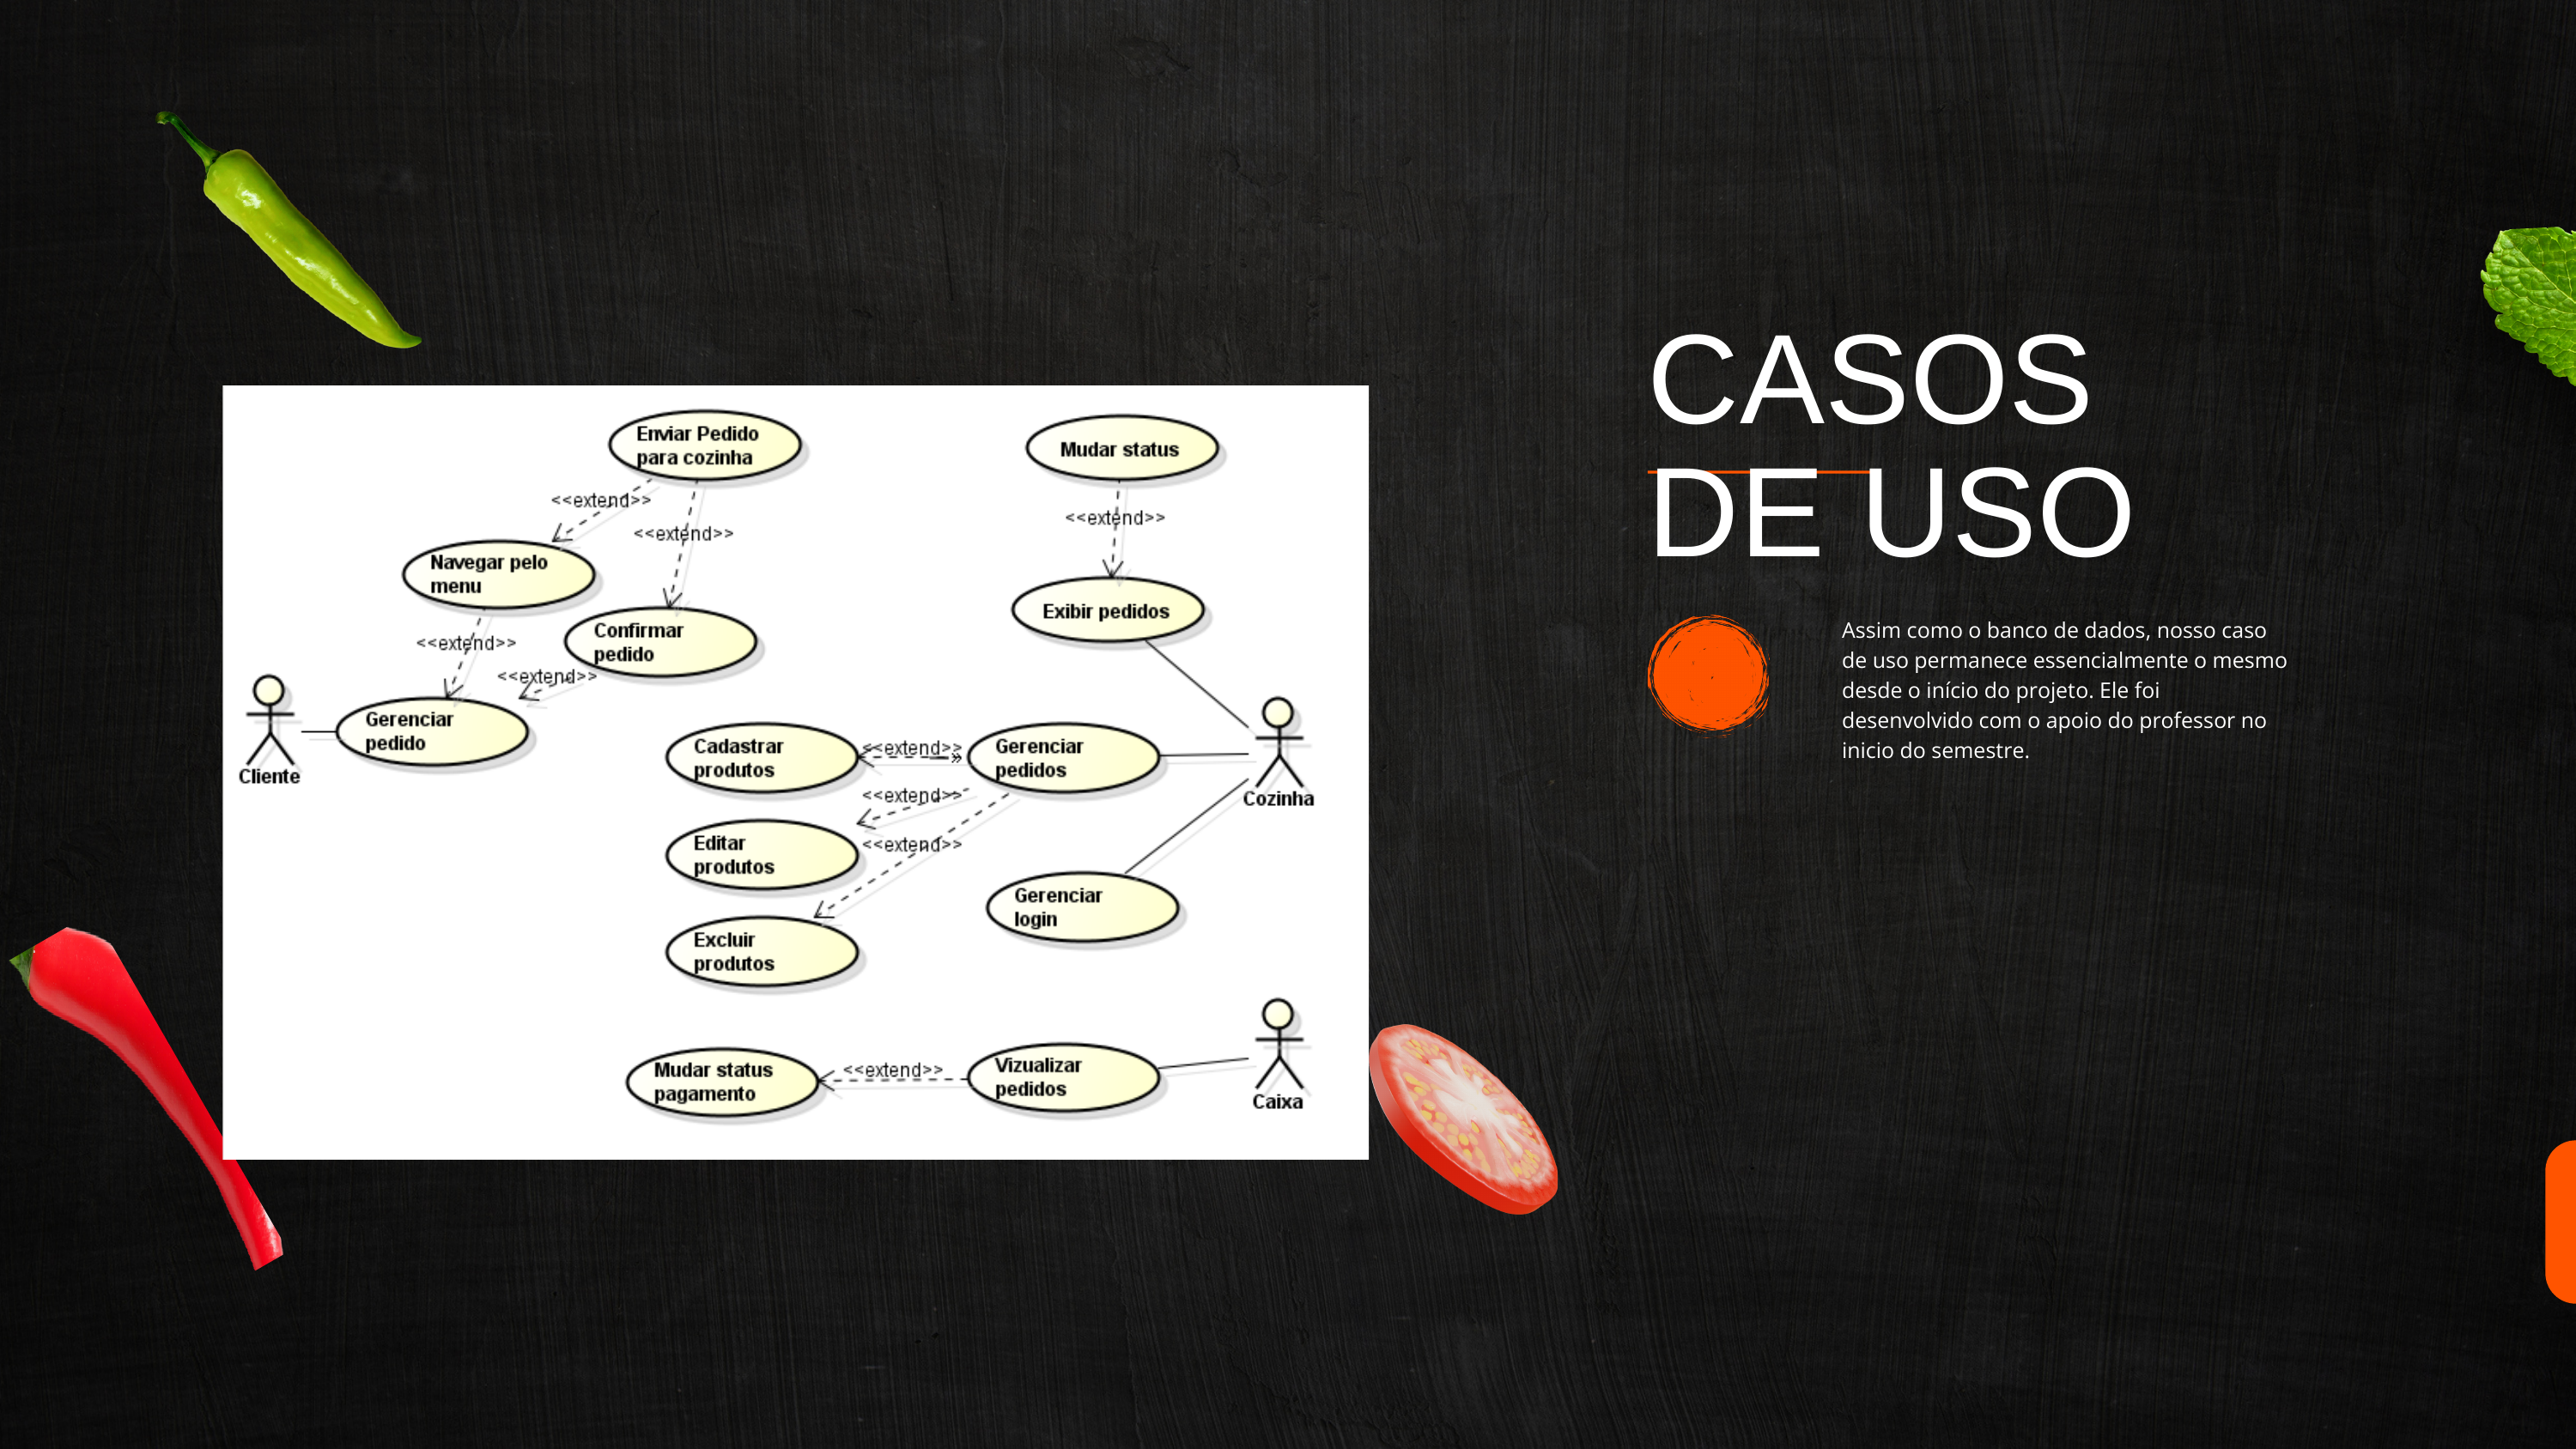

CASOS DE USO

Assim como o banco de dados, nosso caso de uso permanece essencialmente o mesmo desde o início do projeto. Ele foi desenvolvido com o apoio do professor no inicio do semestre.